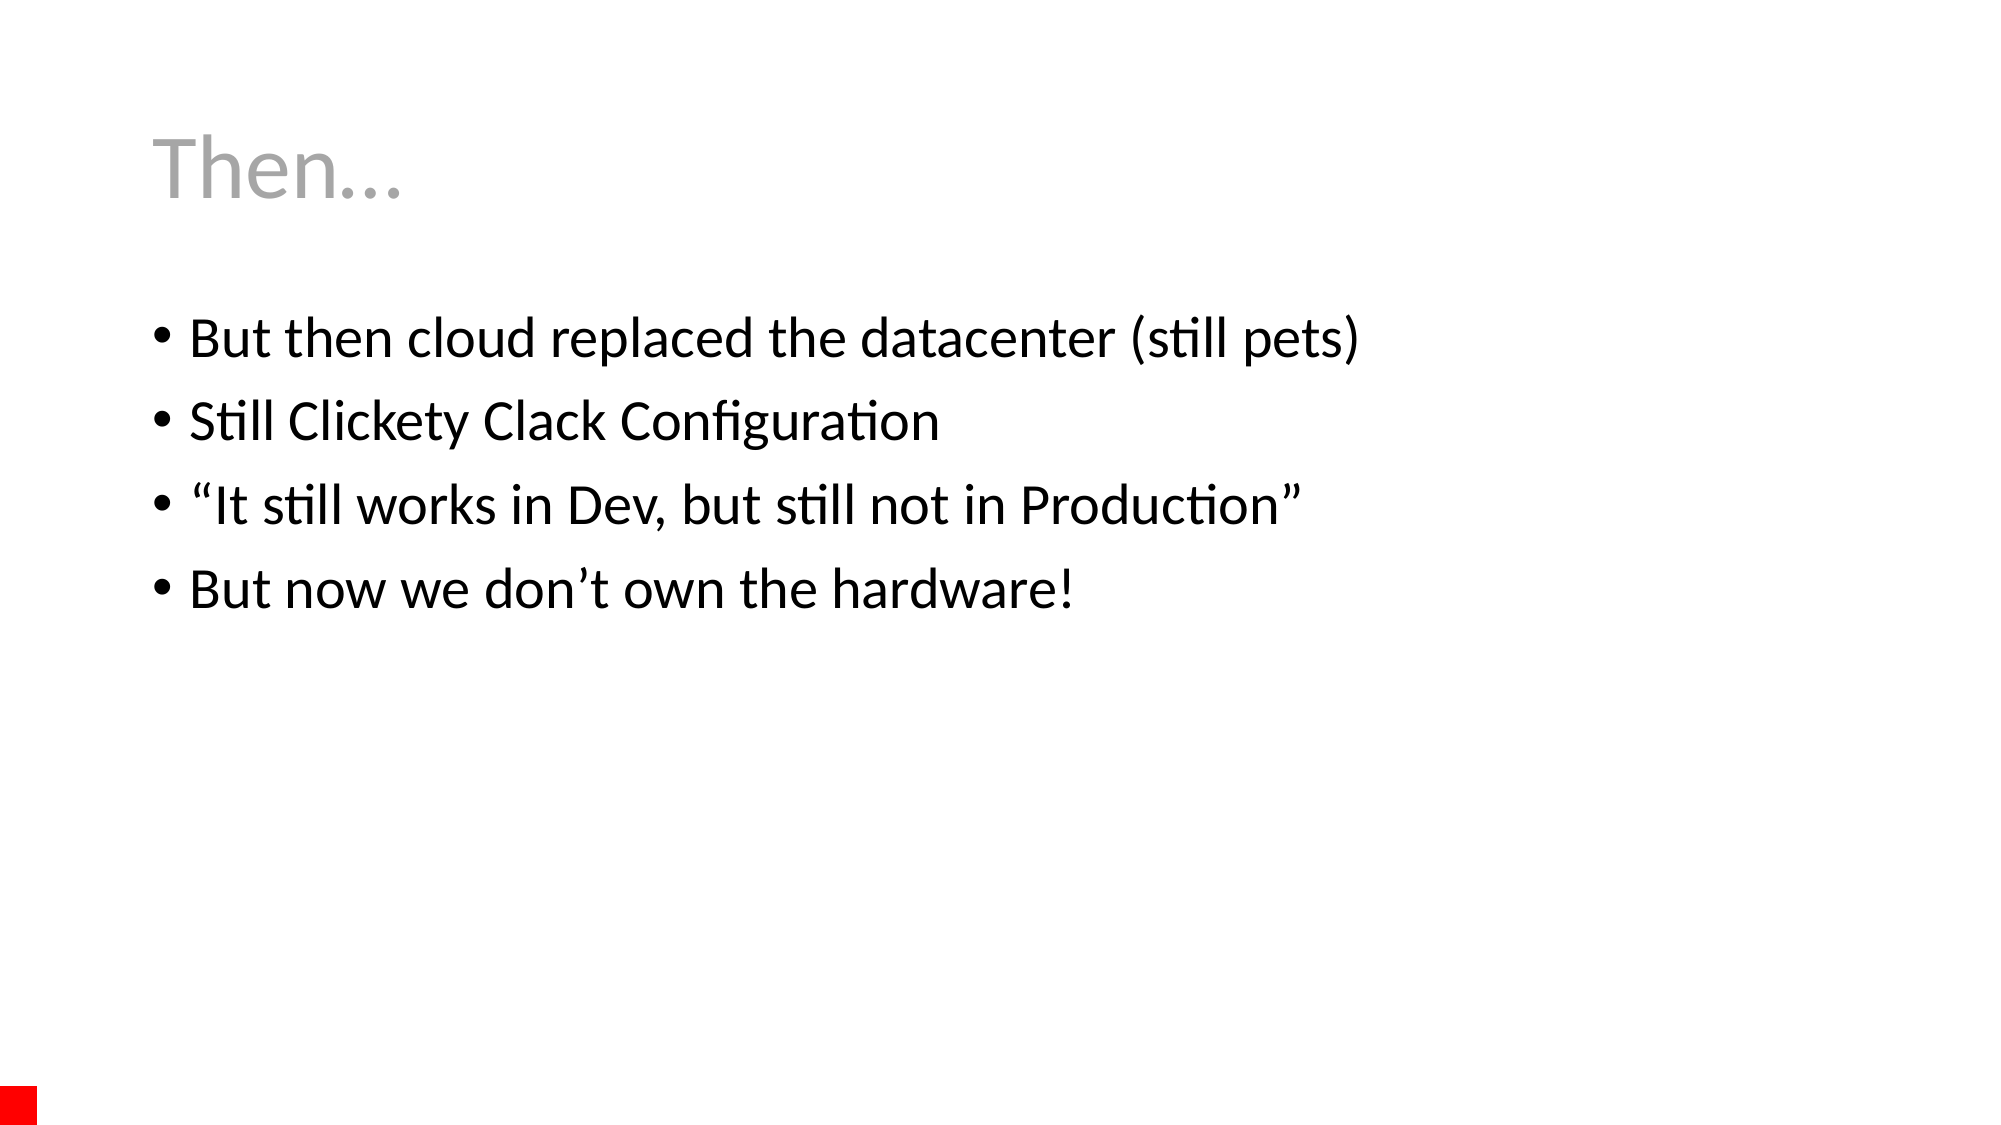

# Then…
But then cloud replaced the datacenter (still pets)
Still Clickety Clack Configuration
“It still works in Dev, but still not in Production”
But now we don’t own the hardware!